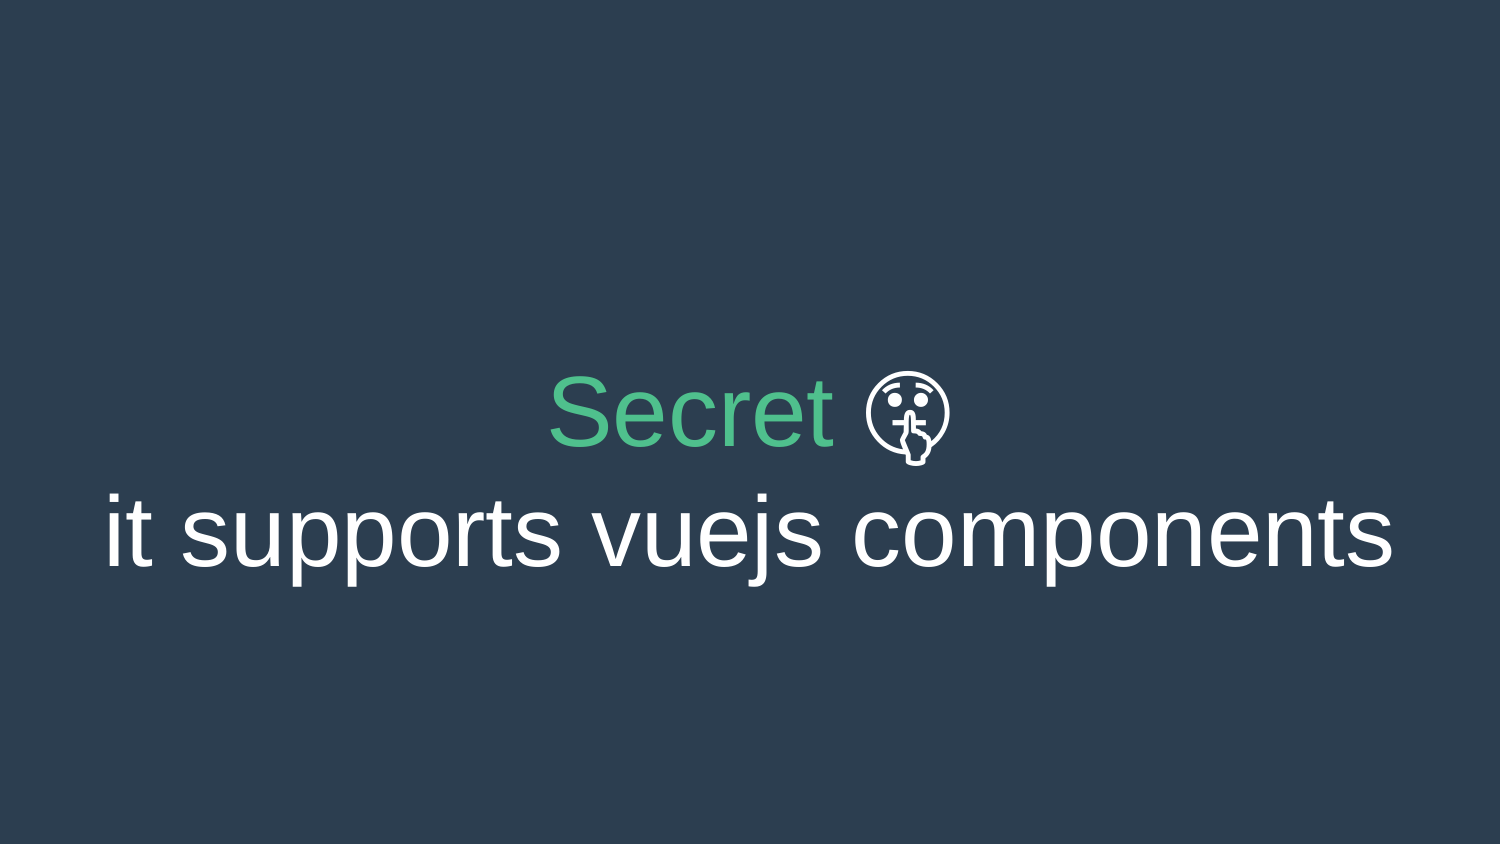

# Secret 🤫 it supports vuejs components